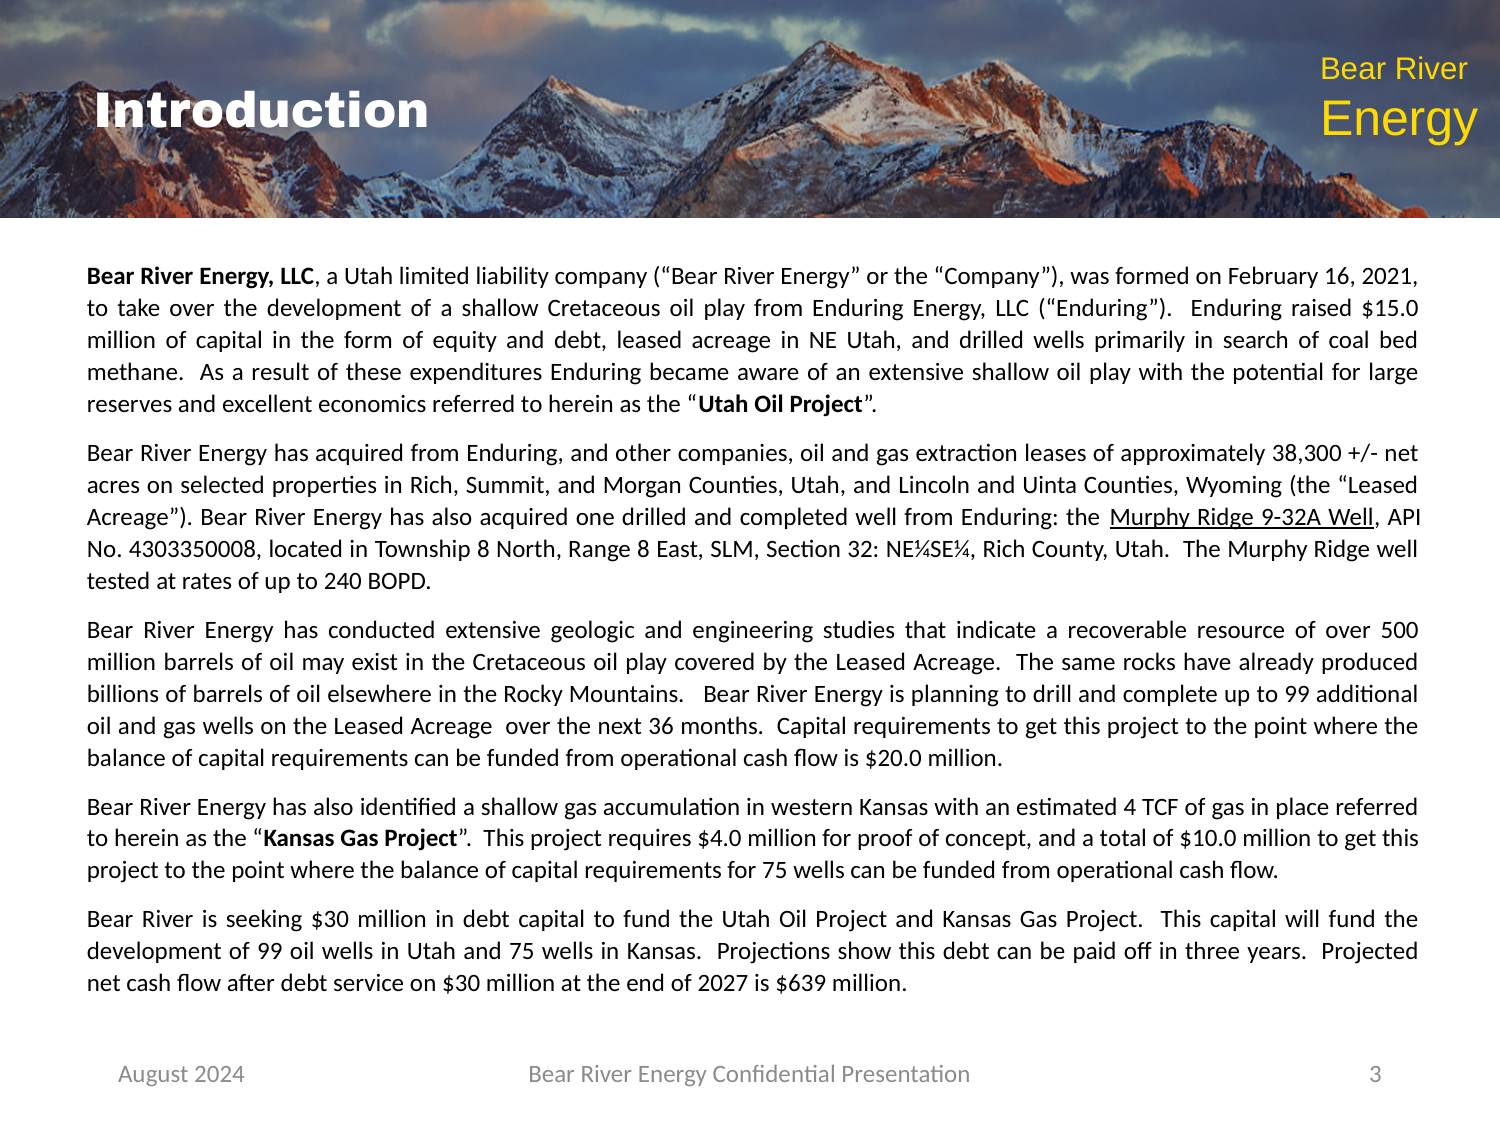

# Introduction
Bear River Energy, LLC, a Utah limited liability company (“Bear River Energy” or the “Company”), was formed on February 16, 2021, to take over the development of a shallow Cretaceous oil play from Enduring Energy, LLC (“Enduring”).  Enduring raised $15.0 million of capital in the form of equity and debt, leased acreage in NE Utah, and drilled wells primarily in search of coal bed methane.  As a result of these expenditures Enduring became aware of an extensive shallow oil play with the potential for large reserves and excellent economics referred to herein as the “Utah Oil Project”.
Bear River Energy has acquired from Enduring, and other companies, oil and gas extraction leases of approximately 38,300 +/- net acres on selected properties in Rich, Summit, and Morgan Counties, Utah, and Lincoln and Uinta Counties, Wyoming (the “Leased Acreage”). Bear River Energy has also acquired one drilled and completed well from Enduring: the Murphy Ridge 9-32A Well, API No. 4303350008, located in Township 8 North, Range 8 East, SLM, Section 32: NE¼SE¼, Rich County, Utah.  The Murphy Ridge well tested at rates of up to 240 BOPD.
Bear River Energy has conducted extensive geologic and engineering studies that indicate a recoverable resource of over 500 million barrels of oil may exist in the Cretaceous oil play covered by the Leased Acreage.  The same rocks have already produced billions of barrels of oil elsewhere in the Rocky Mountains.   Bear River Energy is planning to drill and complete up to 99 additional oil and gas wells on the Leased Acreage  over the next 36 months.  Capital requirements to get this project to the point where the balance of capital requirements can be funded from operational cash flow is $20.0 million.
Bear River Energy has also identified a shallow gas accumulation in western Kansas with an estimated 4 TCF of gas in place referred to herein as the “Kansas Gas Project”.  This project requires $4.0 million for proof of concept, and a total of $10.0 million to get this project to the point where the balance of capital requirements for 75 wells can be funded from operational cash flow.
Bear River is seeking $30 million in debt capital to fund the Utah Oil Project and Kansas Gas Project.  This capital will fund the development of 99 oil wells in Utah and 75 wells in Kansas.  Projections show this debt can be paid off in three years.  Projected net cash flow after debt service on $30 million at the end of 2027 is $639 million.
August 2024
Bear River Energy Confidential Presentation
3